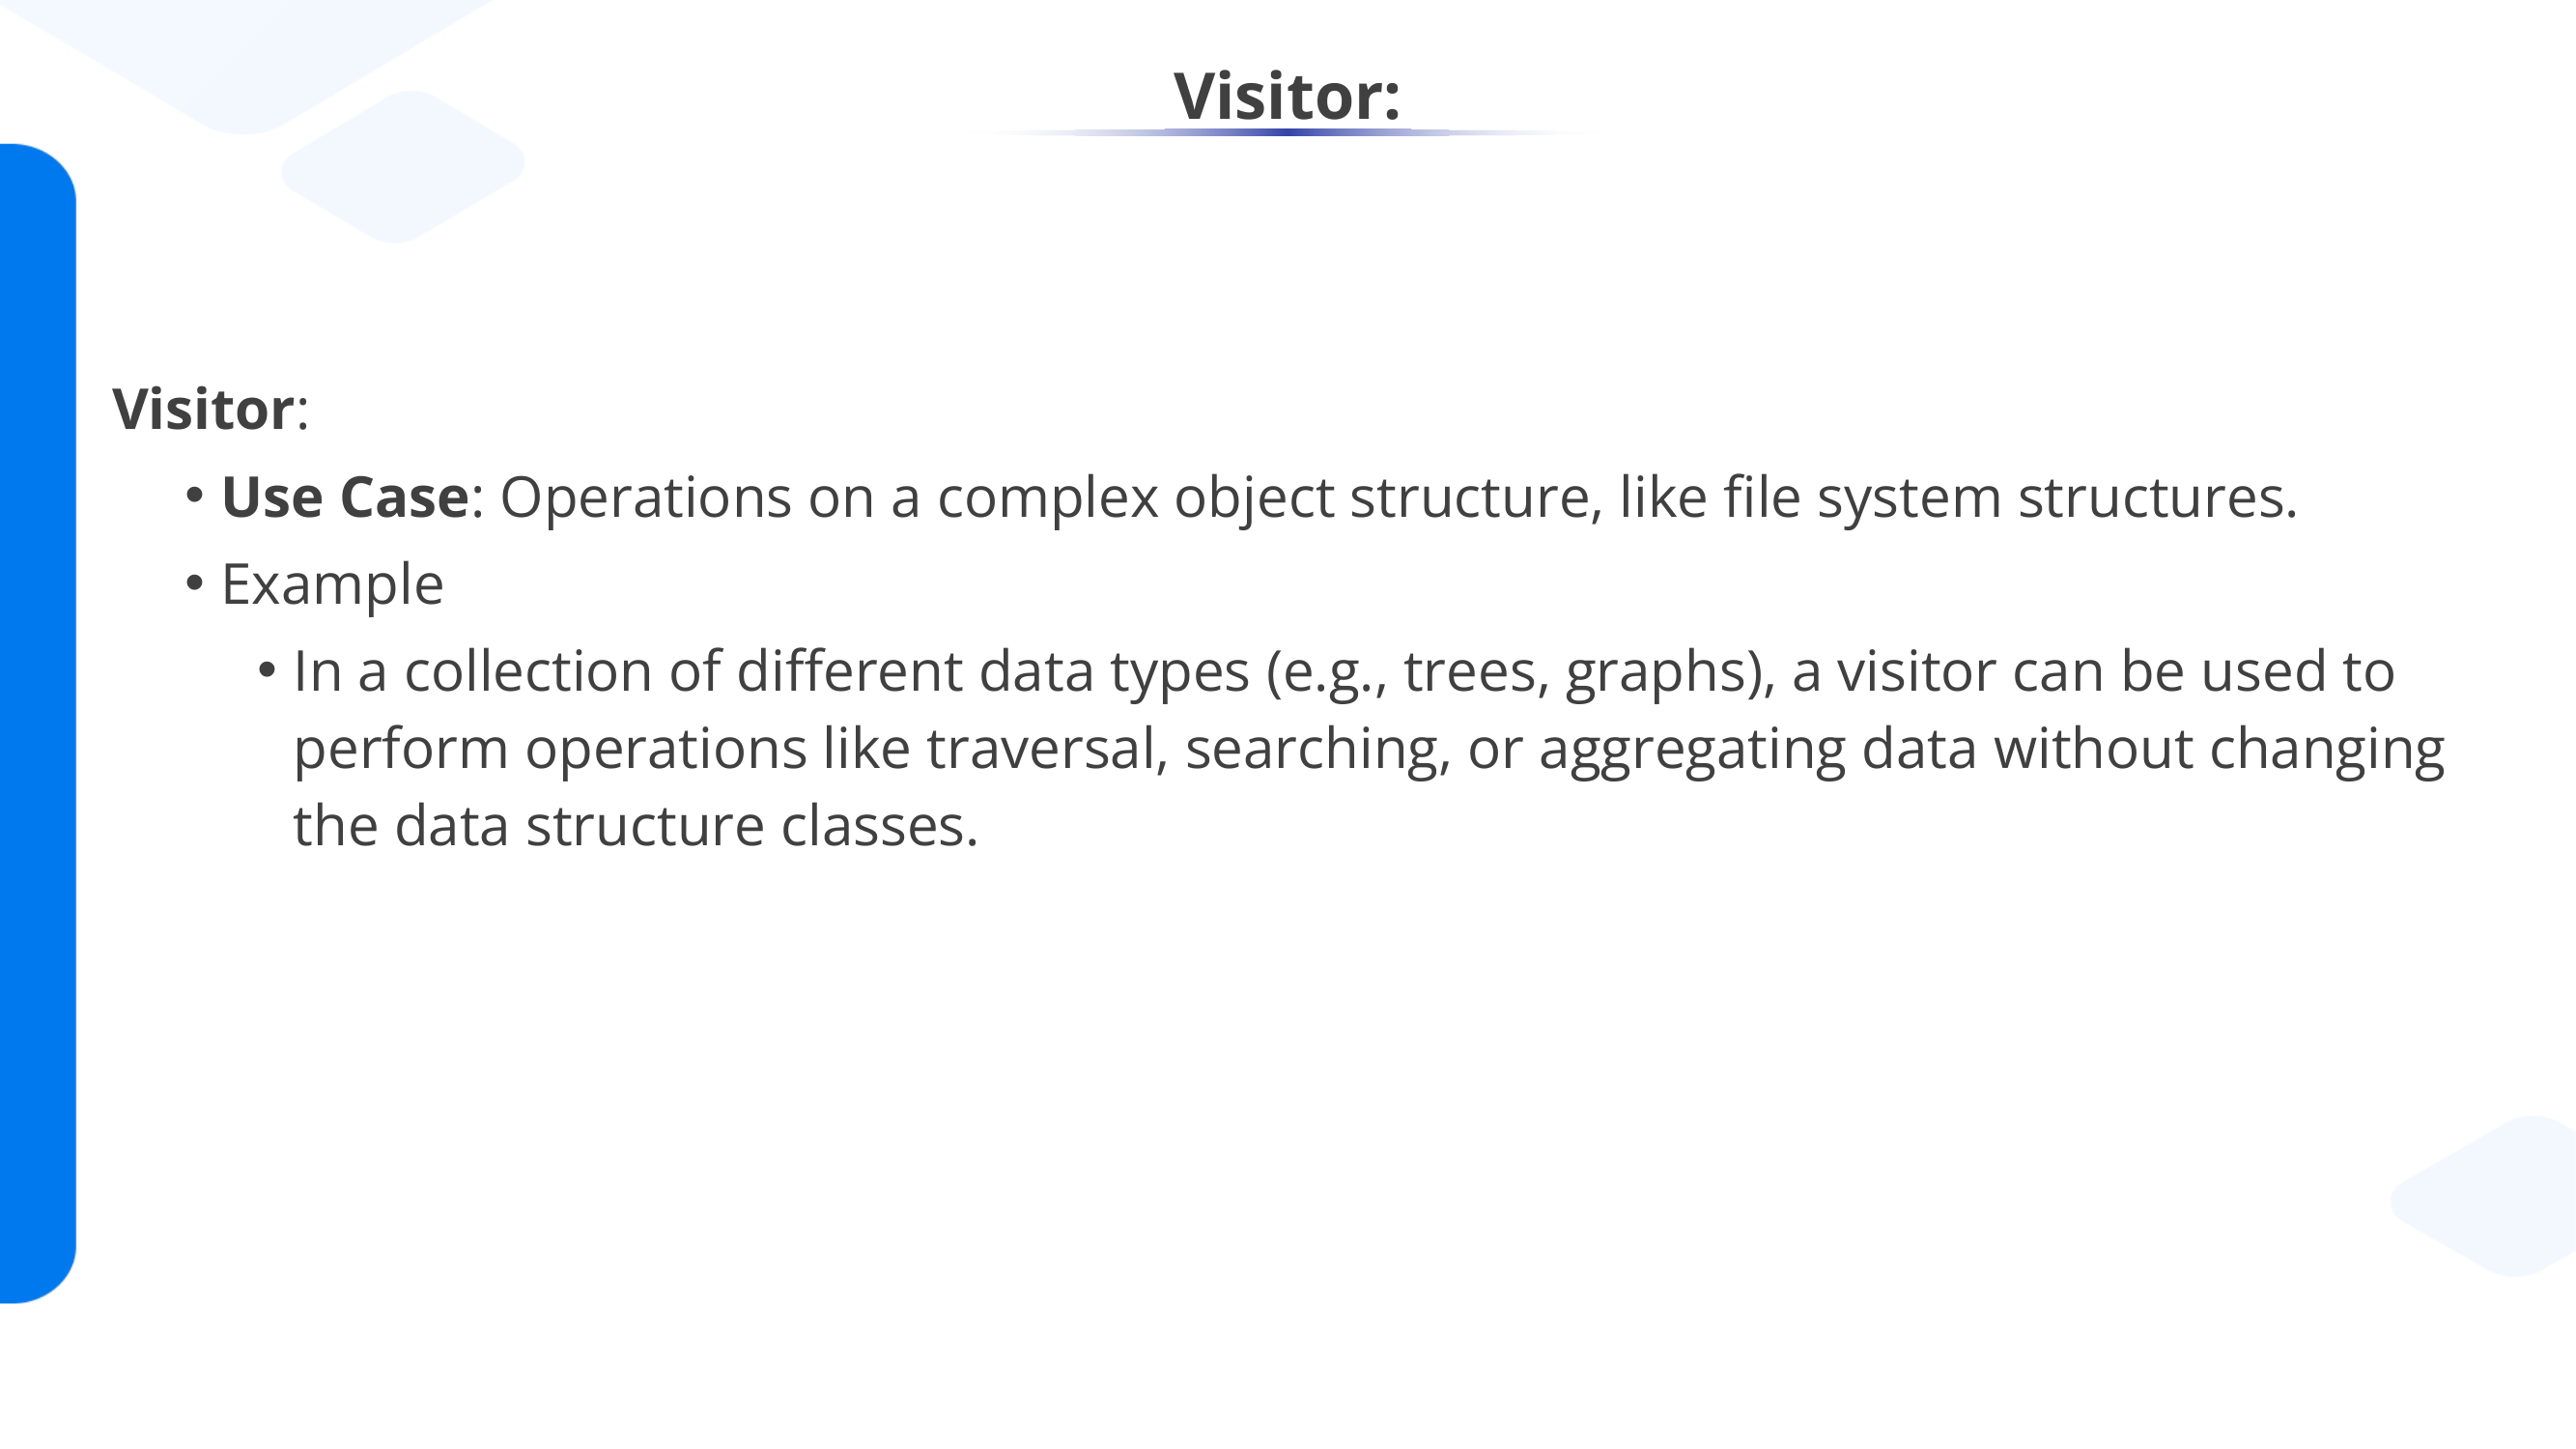

# Visitor:

Visitor:
Use Case: Operations on a complex object structure, like file system structures.
Example
In a collection of different data types (e.g., trees, graphs), a visitor can be used to perform operations like traversal, searching, or aggregating data without changing the data structure classes.